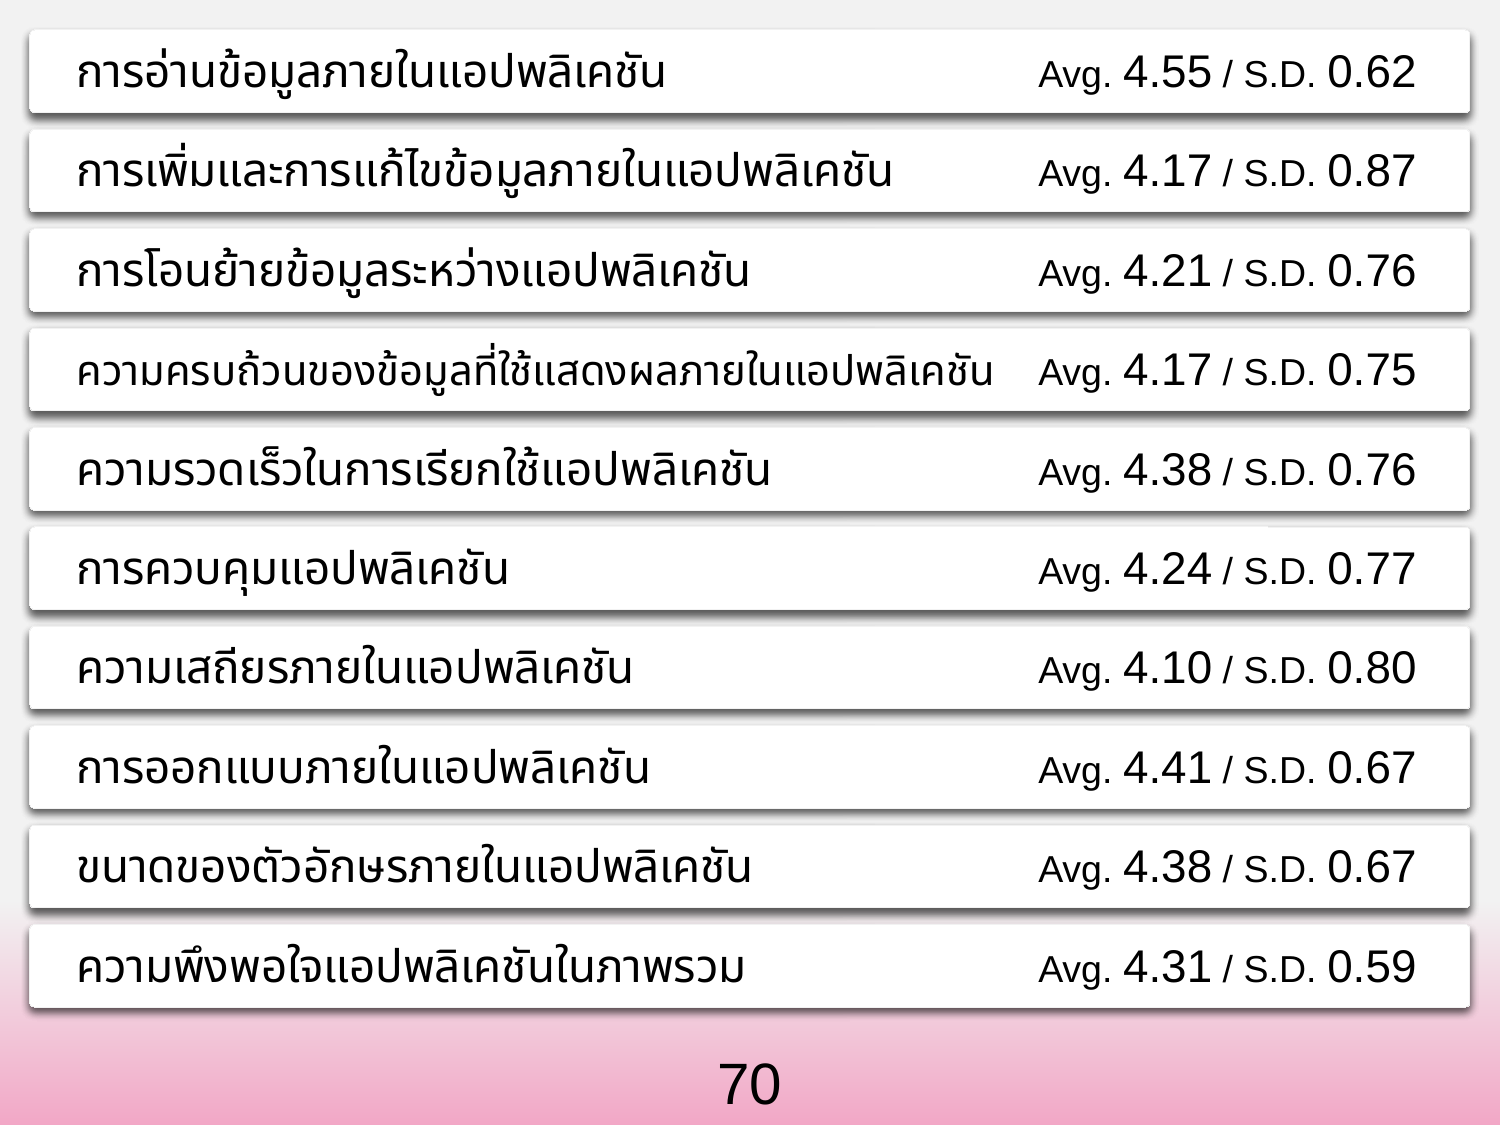

ปริมาณข้อมูลในการกรอกข้อมูลคาบเรียน	Avg. 4.38 / S.D. 0.55
การอ่านข้อมูลภายในแอปพลิเคชัน 	Avg. 4.55 / S.D. 0.62
ปริมาณข้อมูลในการกรอกข้อมูลสถานที่สอน	Avg. 4.28 / S.D. 0.64
การเพิ่มและการแก้ไขข้อมูลภายในแอปพลิเคชัน 	Avg. 4.17 / S.D. 0.87
การแสดงผลข้อมูลตารางเรียน	Avg. 4.31 / S.D. 0.65
การโอนย้ายข้อมูลระหว่างแอปพลิเคชัน 	Avg. 4.21 / S.D. 0.76
การแสดงผลข้อมูลสถานที่สอน 	Avg. 4.17 / S.D. 0.75
ความครบถ้วนของข้อมูลที่ใช้แสดงผลภายในแอปพลิเคชัน 	Avg. 4.17 / S.D. 0.75
การแก้ไขข้อมูลคาบเรียนและตารางเรียน	Avg. 4.14 / S.D. 0.82
ความรวดเร็วในการเรียกใช้แอปพลิเคชัน 	Avg. 4.38 / S.D. 0.76
การแก้ไขข้อมูลสถานที่สอนของอาจารย์	Avg. 4.00 / S.D. 0.79
การควบคุมแอปพลิเคชัน 	Avg. 4.24 / S.D. 0.77
การจัดการกับรายชื่ออาจารย์	Avg. 4.14 / S.D. 0.73
ความเสถียรภายในแอปพลิเคชัน 	Avg. 4.10 / S.D. 0.80
คำสั่ง [ส่งออกข้อมูล]	Avg. 4.10 / S.D. 0.76
การออกแบบภายในแอปพลิเคชัน 	Avg. 4.41 / S.D. 0.67
คำสั่ง [นำเข้าข้อมูล] 	Avg. 4.07 / S.D. 0.74
ขนาดของตัวอักษรภายในแอปพลิเคชัน 	Avg. 4.38 / S.D. 0.67
คำสั่ง [ล้างข้อมูล] 	Avg. 4.17 / S.D. 0.65
ความพึงพอใจแอปพลิเคชันในภาพรวม 	Avg. 4.31 / S.D. 0.59
70